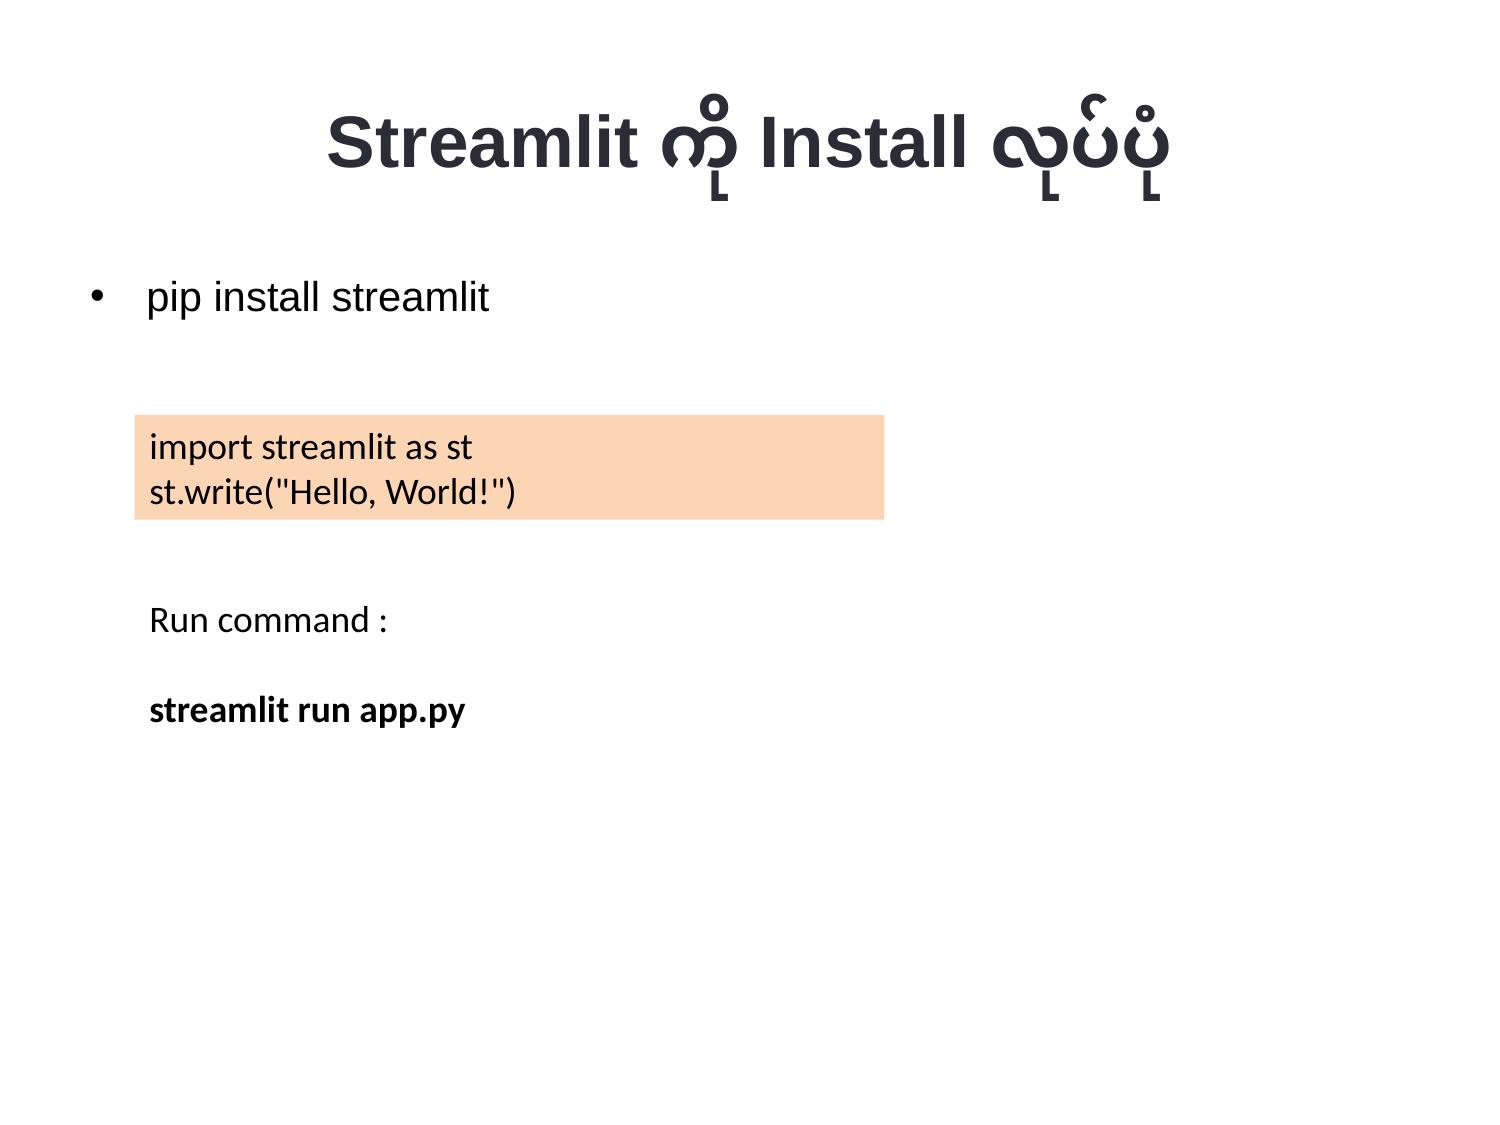

# Streamlit ကို Install လုပ်ပုံ
pip install streamlit
import streamlit as st
st.write("Hello, World!")
Run command :

streamlit run app.py